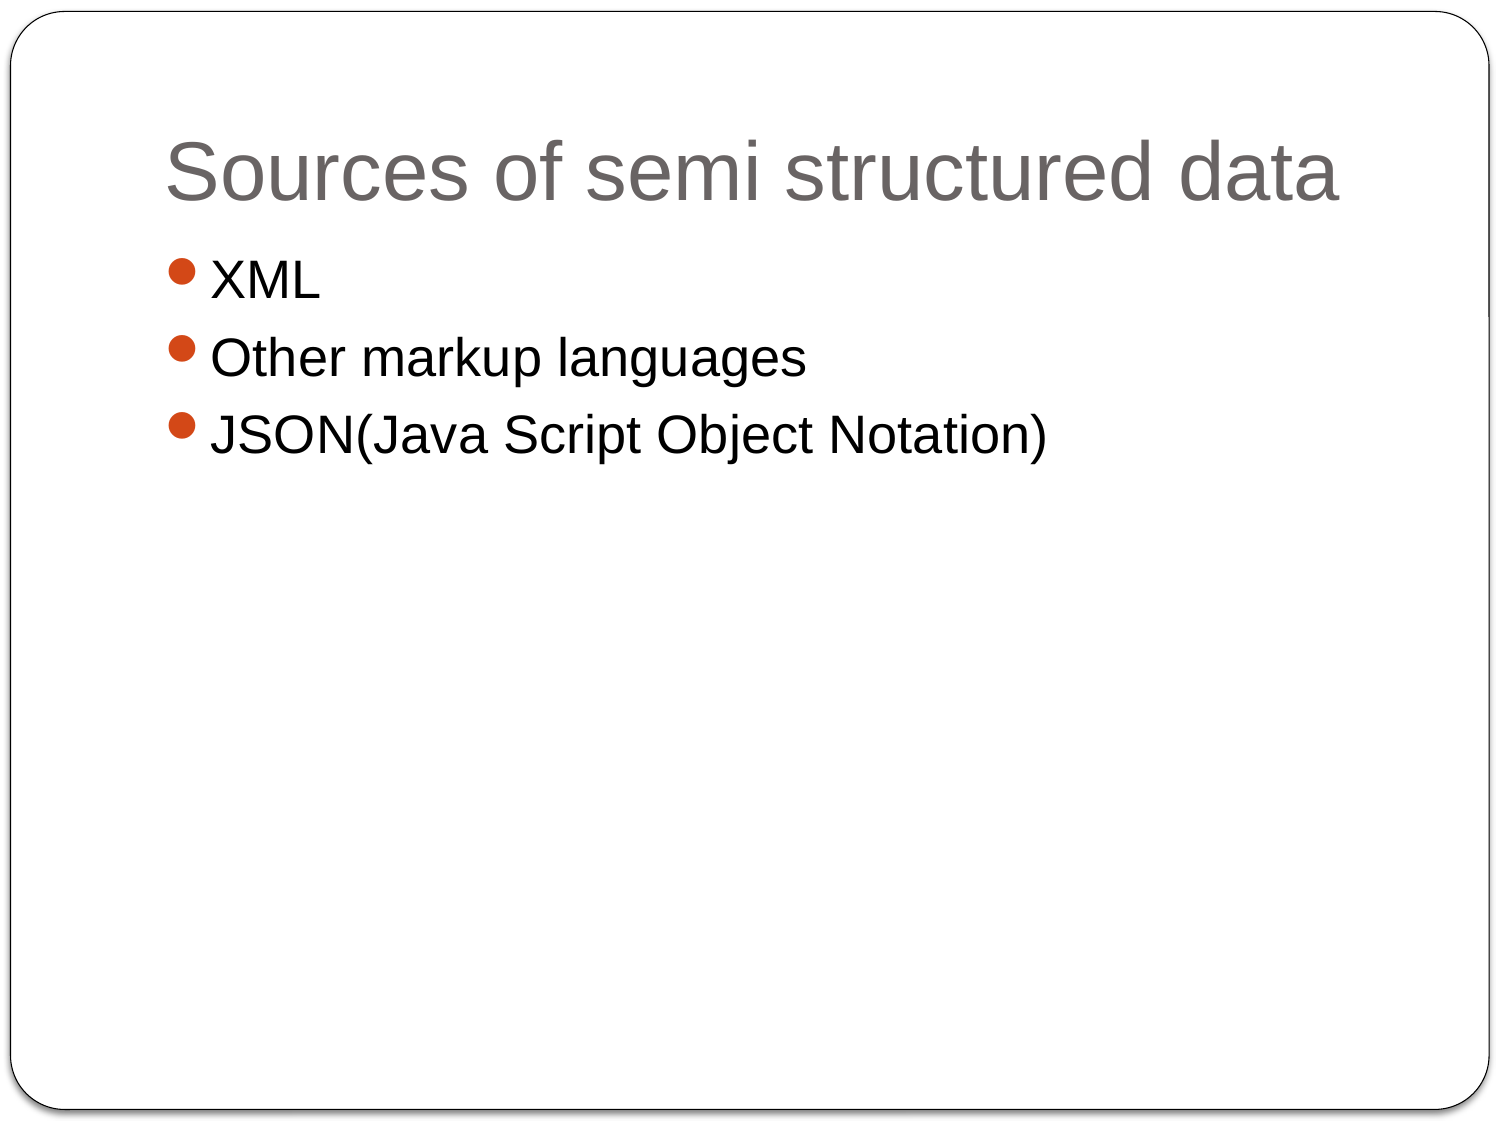

# Sources of semi structured data
XML
Other markup languages
JSON(Java Script Object Notation)